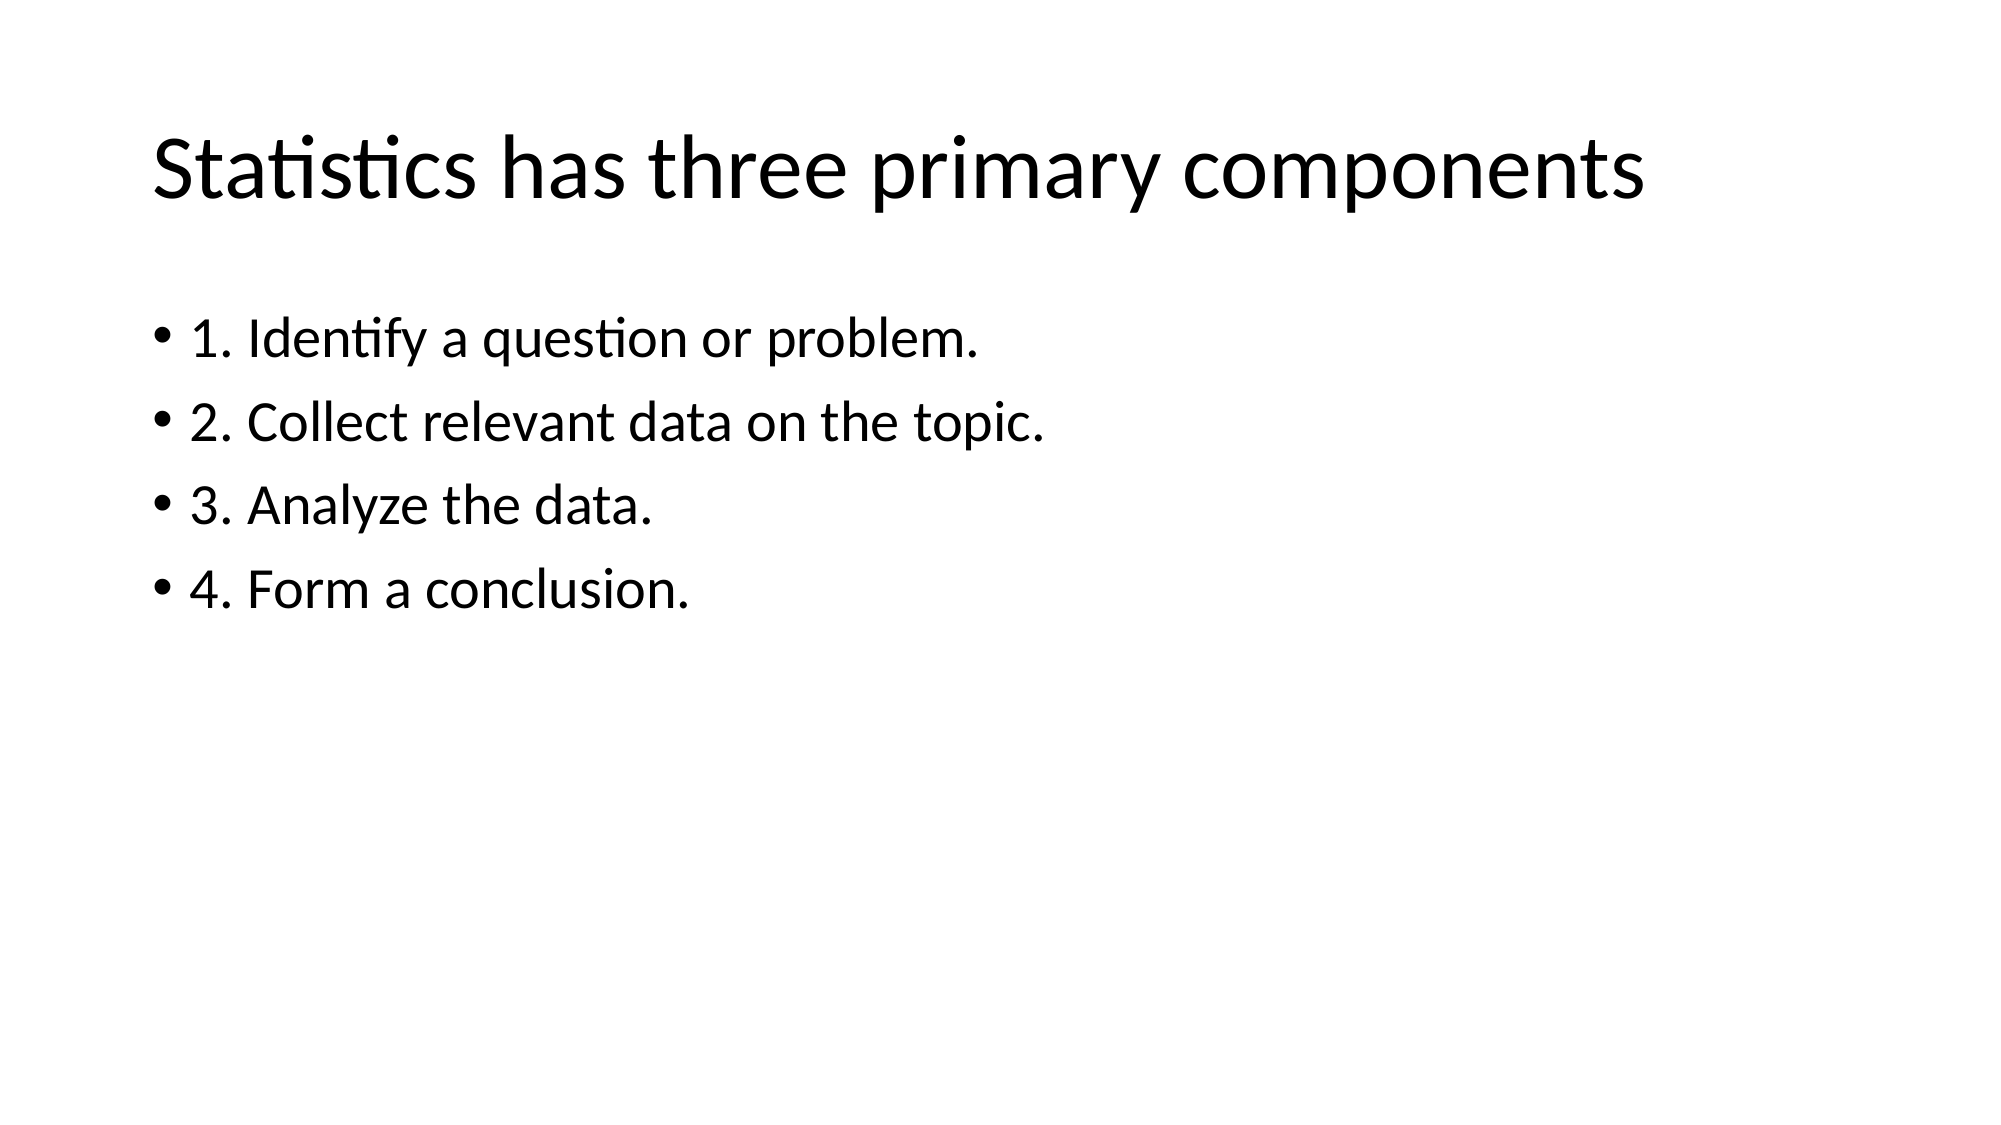

# Statistics has three primary components
1. Identify a question or problem.
2. Collect relevant data on the topic.
3. Analyze the data.
4. Form a conclusion.